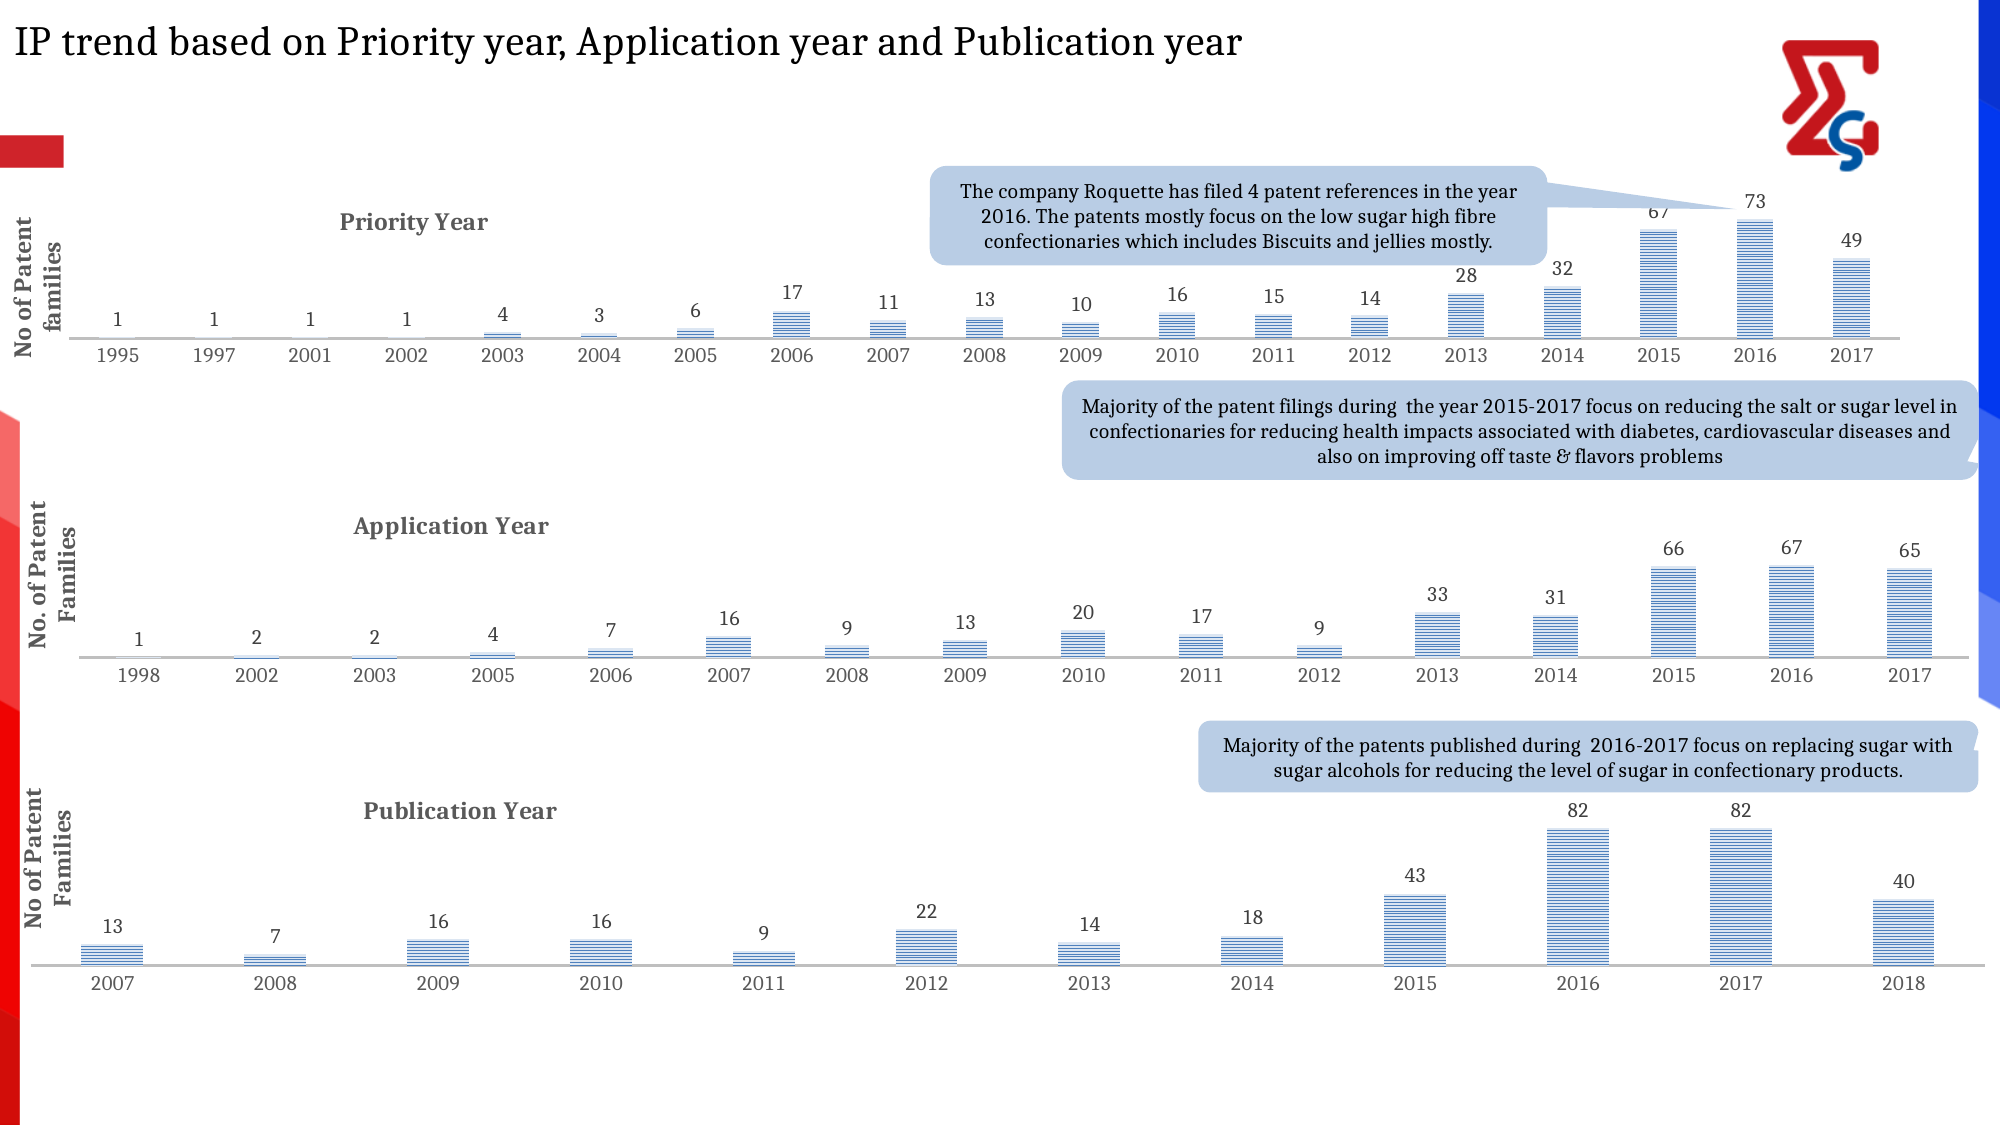

IP trend based on Priority year, Application year and Publication year
The company Roquette has filed 4 patent references in the year 2016. The patents mostly focus on the low sugar high fibre confectionaries which includes Biscuits and jellies mostly.

### Chart

| Category | Count of Pat |
|---|---|
| 1995 | 1.0 |
| 1997 | 1.0 |
| 2001 | 1.0 |
| 2002 | 1.0 |
| 2003 | 4.0 |
| 2004 | 3.0 |
| 2005 | 6.0 |
| 2006 | 17.0 |
| 2007 | 11.0 |
| 2008 | 13.0 |
| 2009 | 10.0 |
| 2010 | 16.0 |
| 2011 | 15.0 |
| 2012 | 14.0 |
| 2013 | 28.0 |
| 2014 | 32.0 |
| 2015 | 67.0 |
| 2016 | 73.0 |
| 2017 | 49.0 |
Majority of the patent filings during  the year 2015-2017 focus on reducing the salt or sugar level in confectionaries for reducing health impacts associated with diabetes, cardiovascular diseases and also on improving off taste & flavors problems

### Chart

| Category | Count of Pat |
|---|---|
| 1998 | 1.0 |
| 2002 | 2.0 |
| 2003 | 2.0 |
| 2005 | 4.0 |
| 2006 | 7.0 |
| 2007 | 16.0 |
| 2008 | 9.0 |
| 2009 | 13.0 |
| 2010 | 20.0 |
| 2011 | 17.0 |
| 2012 | 9.0 |
| 2013 | 33.0 |
| 2014 | 31.0 |
| 2015 | 66.0 |
| 2016 | 67.0 |
| 2017 | 65.0 |
Majority of the patents published during  2016-2017 focus on replacing sugar with sugar alcohols for reducing the level of sugar in confectionary products.

### Chart

| Category | Count of Pat |
|---|---|
| 2007 | 13.0 |
| 2008 | 7.0 |
| 2009 | 16.0 |
| 2010 | 16.0 |
| 2011 | 9.0 |
| 2012 | 22.0 |
| 2013 | 14.0 |
| 2014 | 18.0 |
| 2015 | 43.0 |
| 2016 | 82.0 |
| 2017 | 82.0 |
| 2018 | 40.0 |